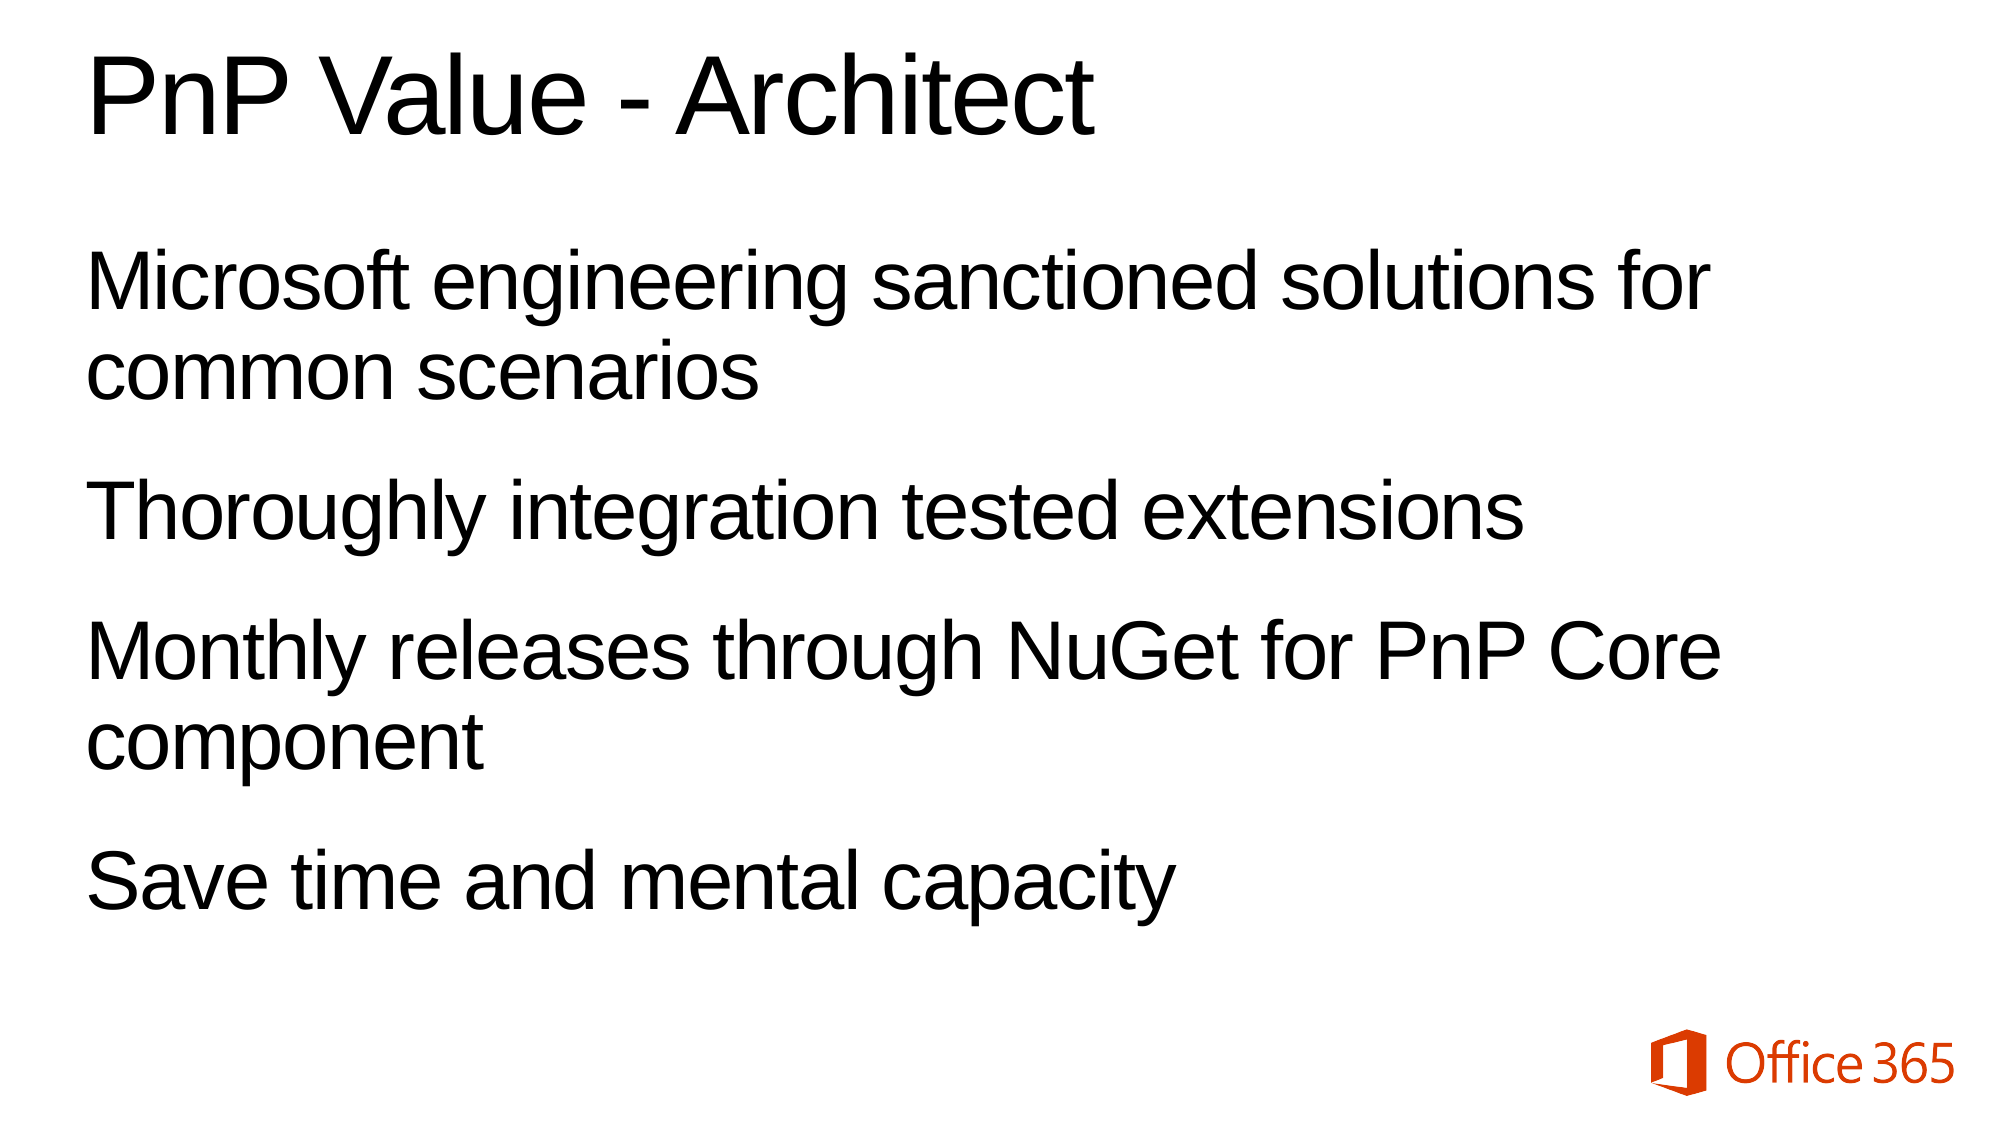

# PnP Value - Architect
Microsoft engineering sanctioned solutions for common scenarios
Thoroughly integration tested extensions
Monthly releases through NuGet for PnP Core component
Save time and mental capacity